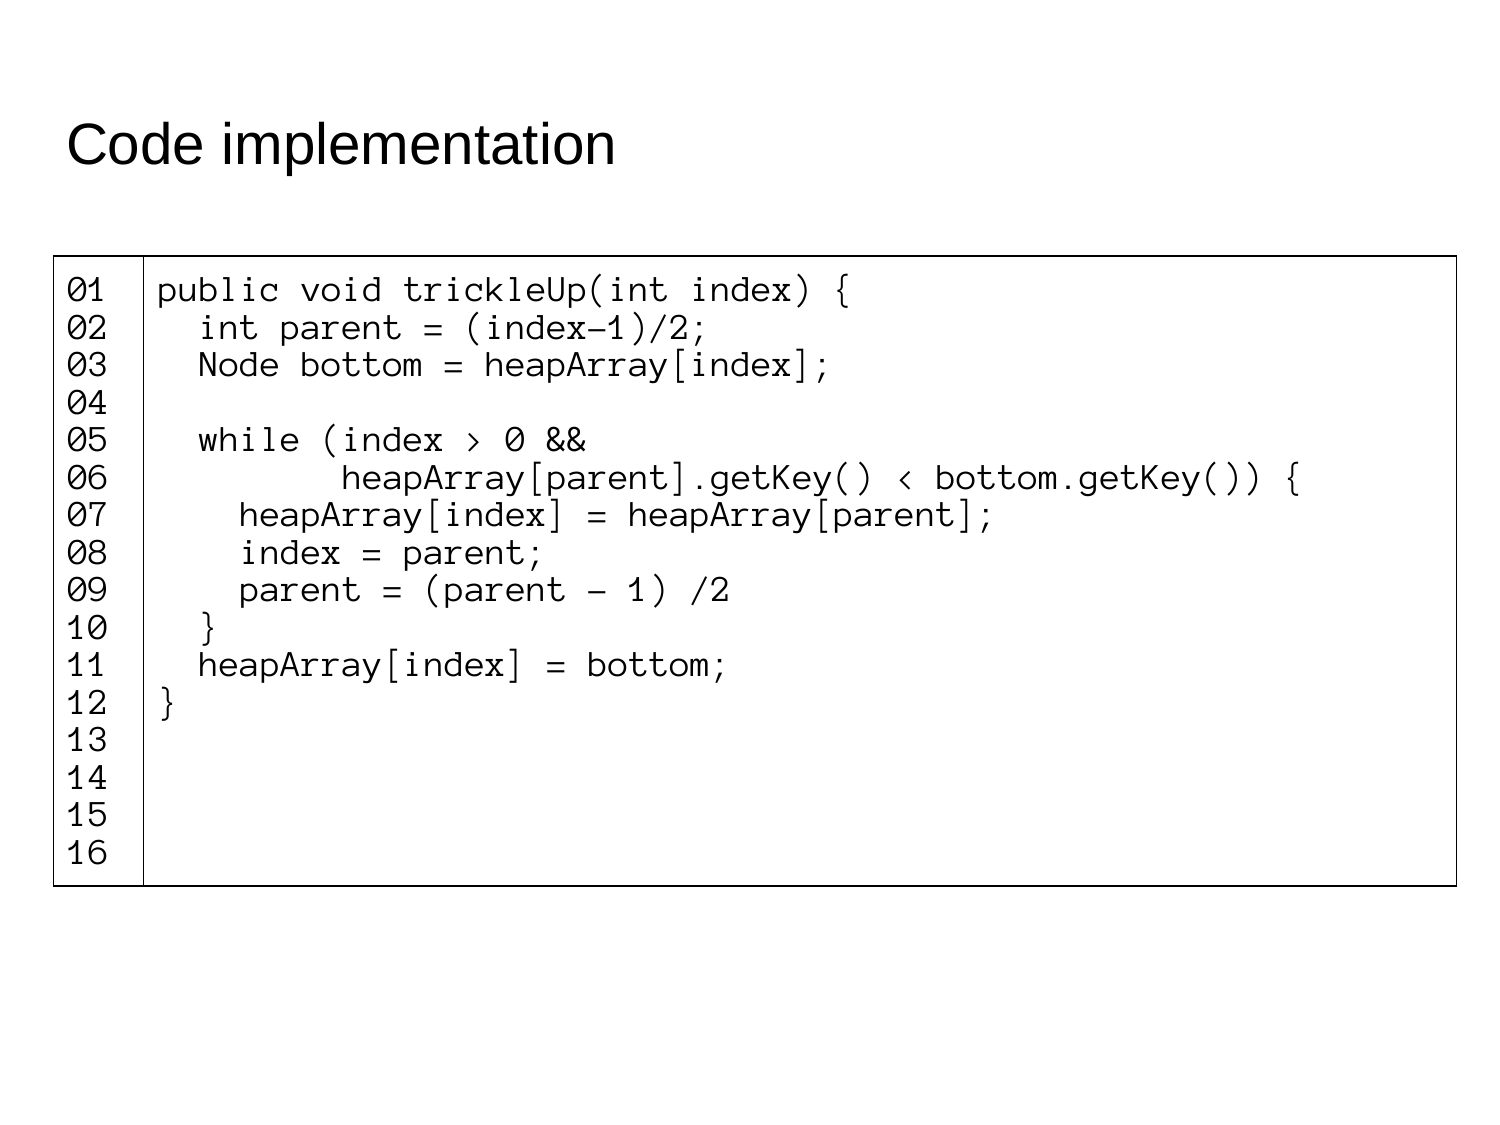

# Code implementation
| 01 02 03 04 05 06 07 08 09 10 11 12 13 14 15 16 | public void trickleUp(int index) { int parent = (index-1)/2; Node bottom = heapArray[index]; while (index > 0 && heapArray[parent].getKey() < bottom.getKey()) { heapArray[index] = heapArray[parent]; index = parent; parent = (parent - 1) /2 } heapArray[index] = bottom; } |
| --- | --- |